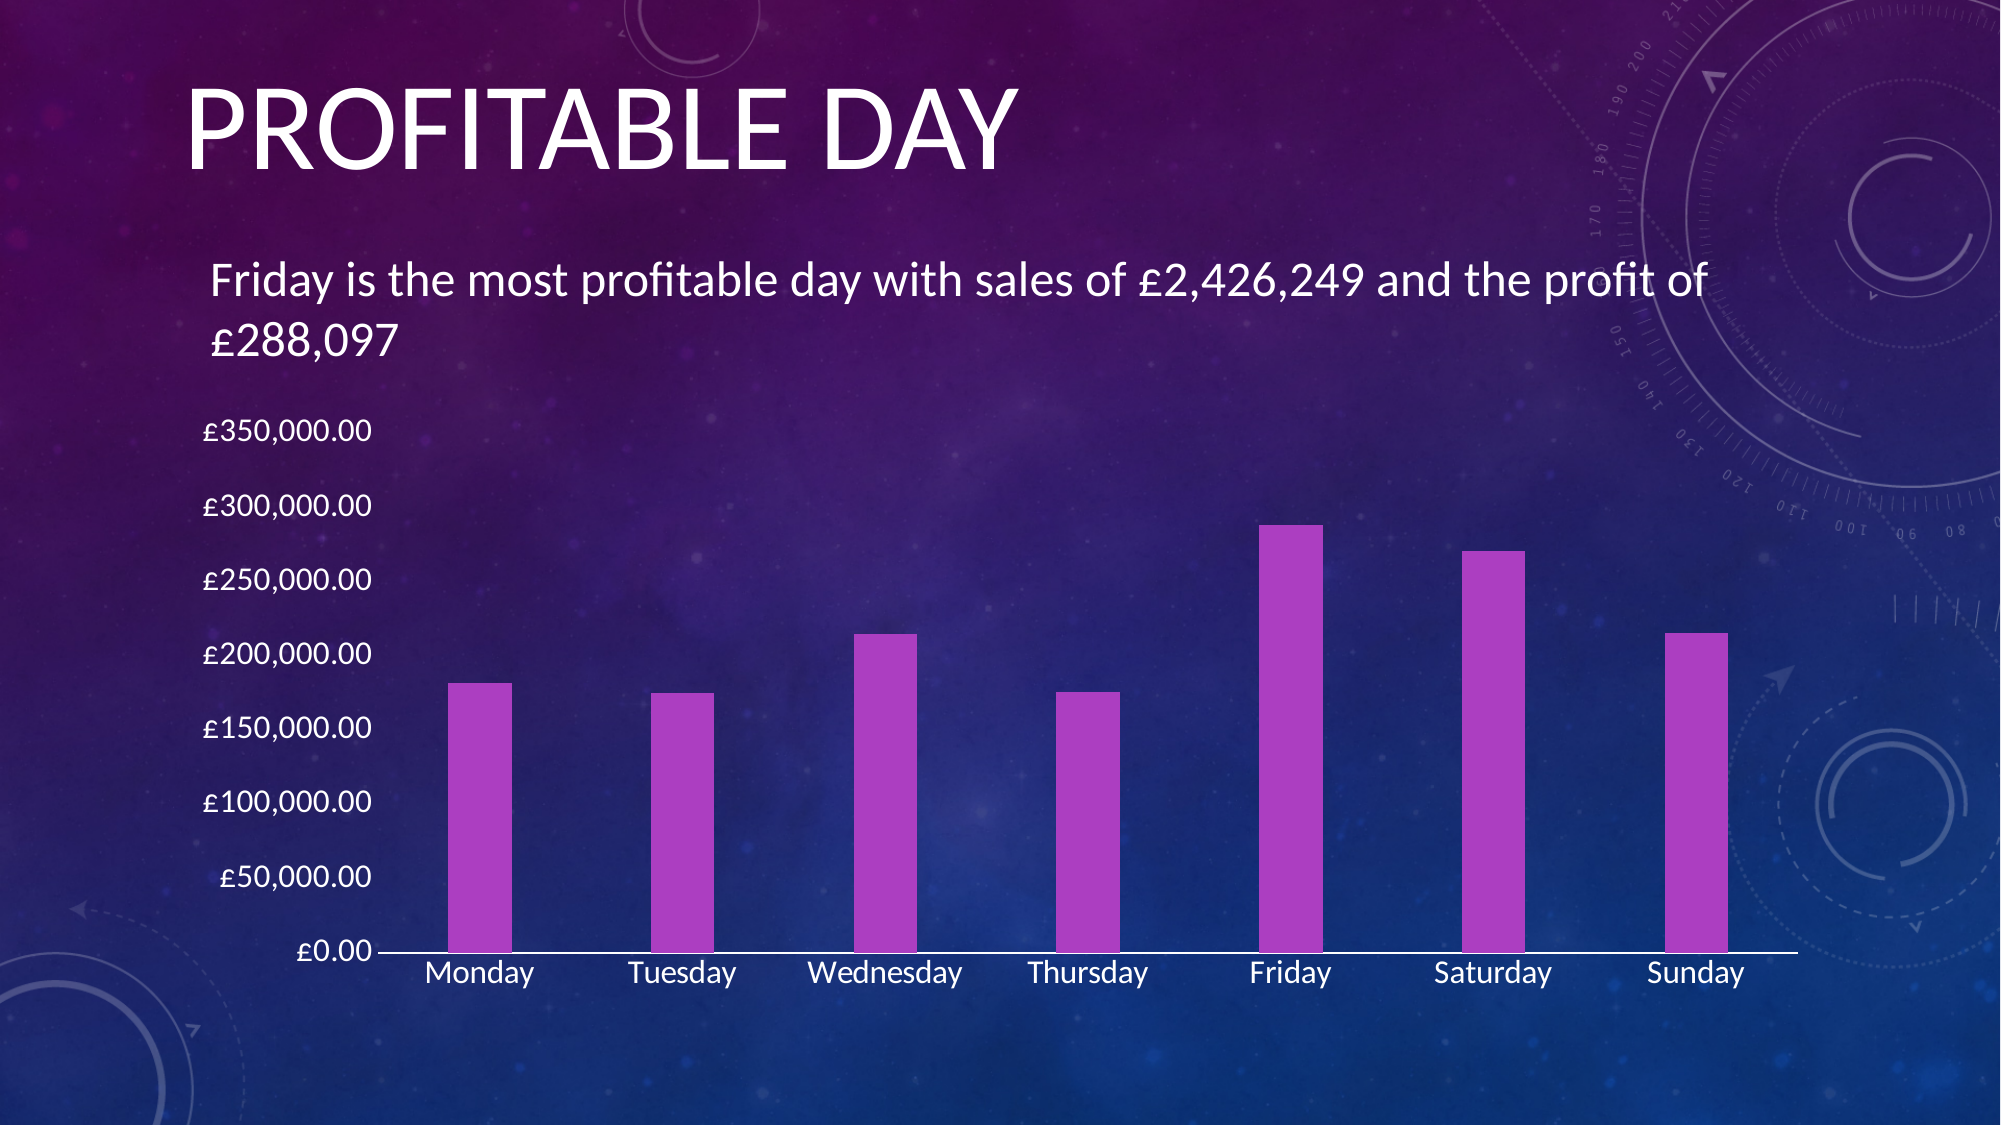

# Profitable Day
Friday is the most profitable day with sales of £2,426,249 and the profit of £288,097

### Chart

| Category | Total |
|---|---|
| Monday | 181798.78999999998 |
| Tuesday | 174731.13999999993 |
| Wednesday | 215004.93000000023 |
| Thursday | 175860.23999999993 |
| Friday | 288097.12000000005 |
| Saturday | 270557.34999999974 |
| Sunday | 215718.41 |